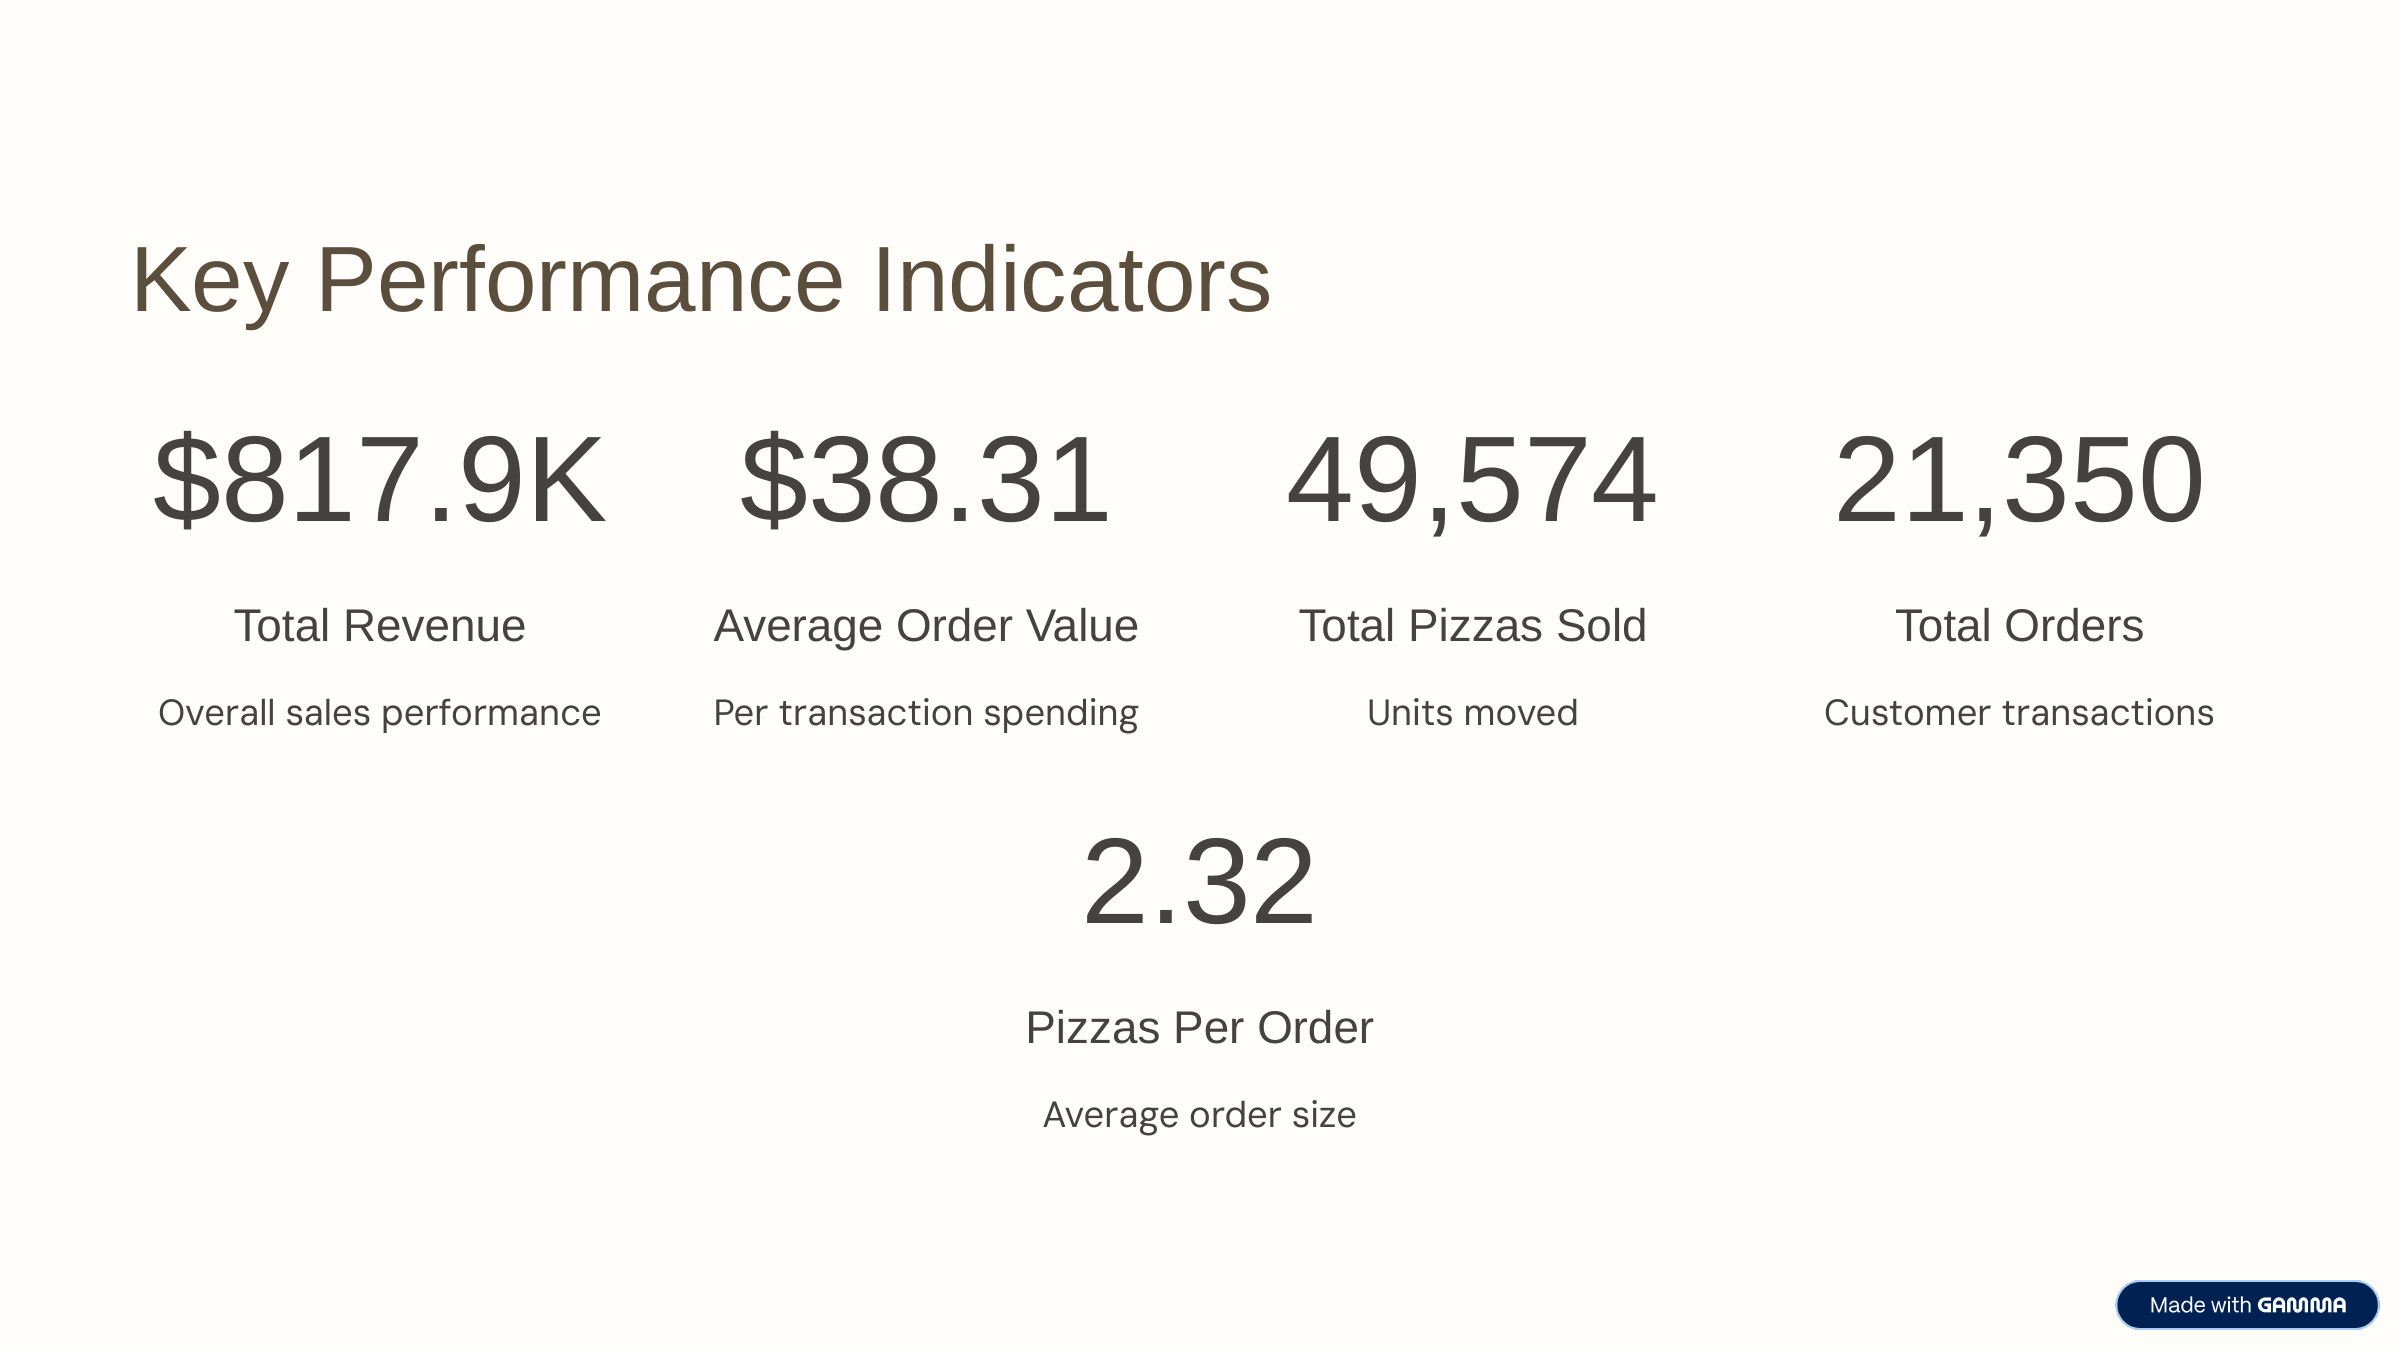

Key Performance Indicators
$817.9K
$38.31
49,574
21,350
Total Revenue
Average Order Value
Total Pizzas Sold
Total Orders
Overall sales performance
Per transaction spending
Units moved
Customer transactions
2.32
Pizzas Per Order
Average order size